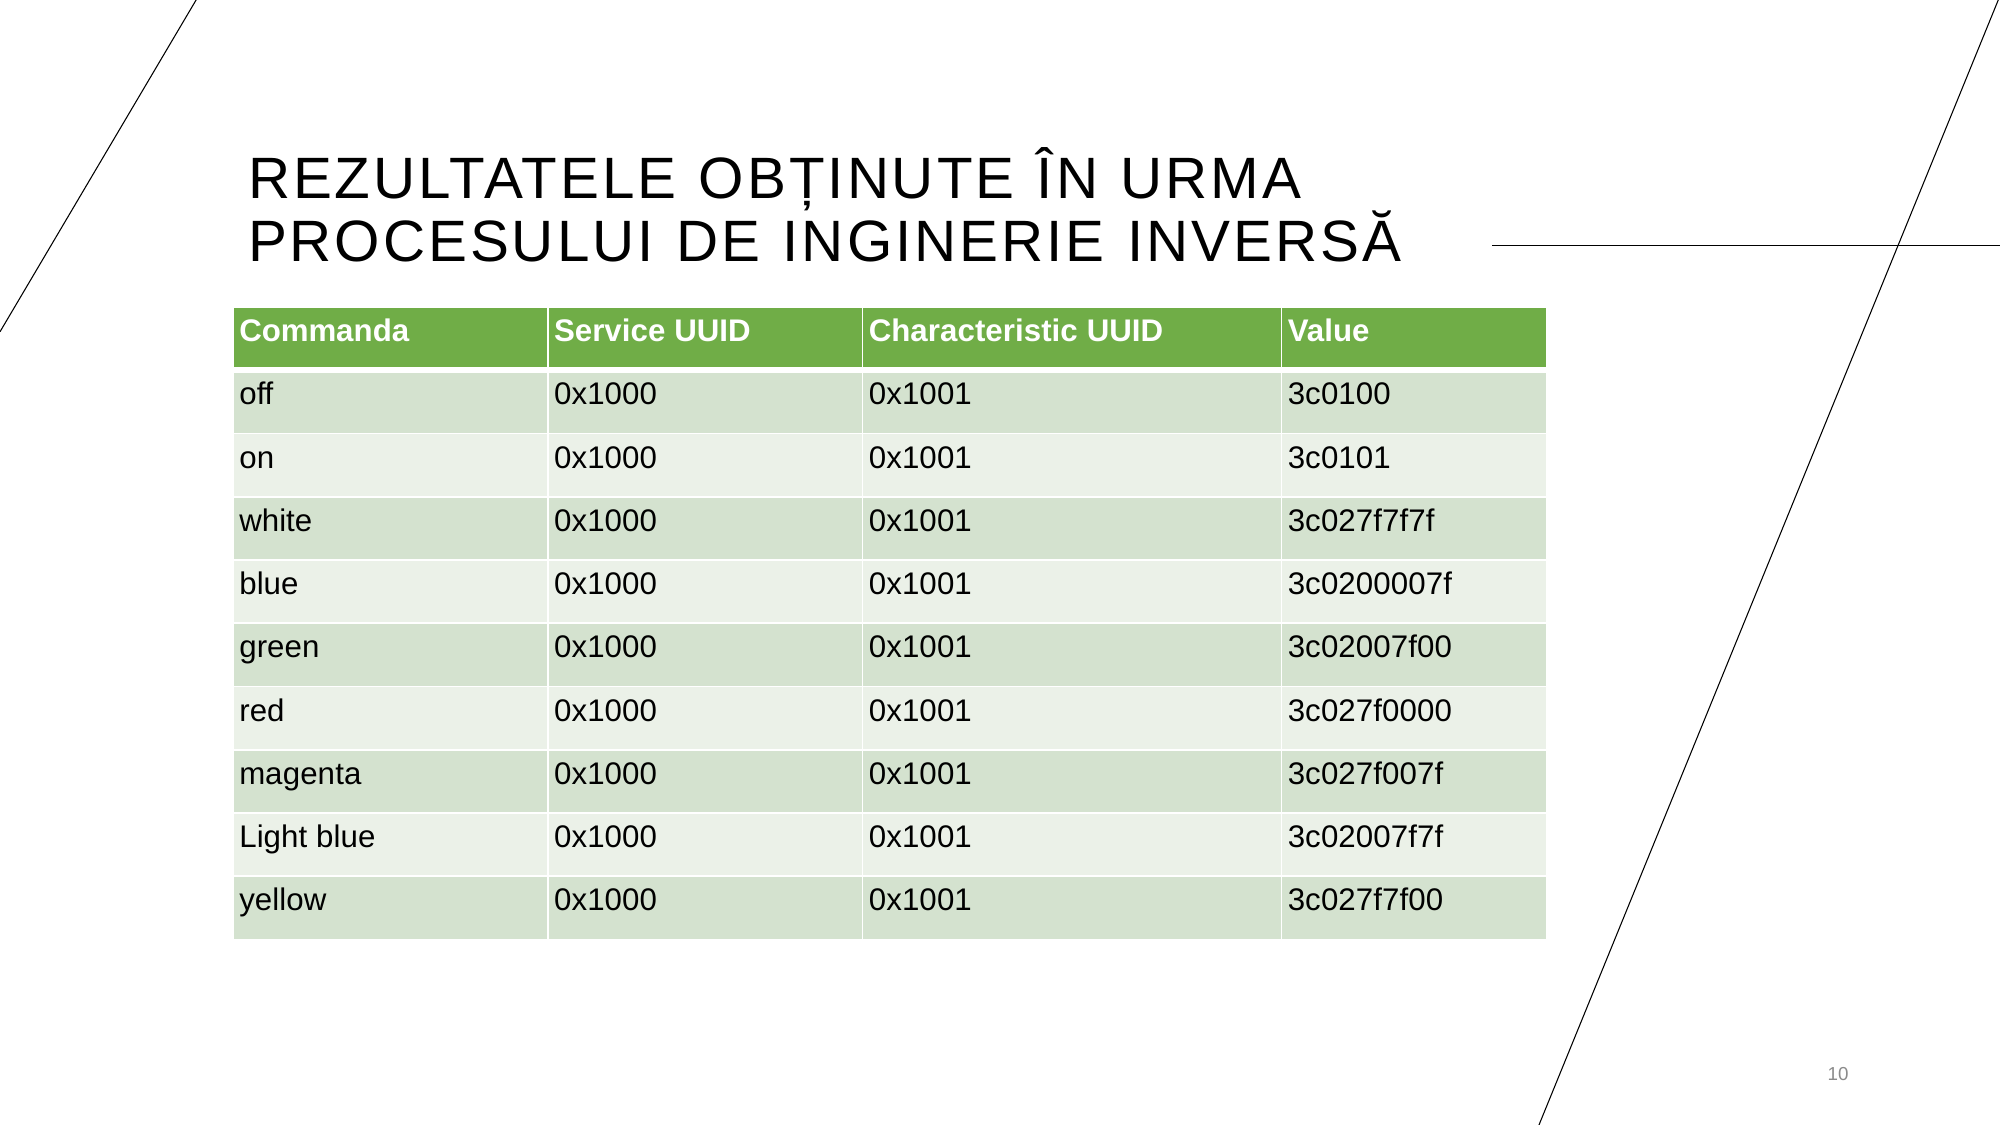

# Rezultatele obținute în urma procesului de inginerie inversă
| Commanda | Service UUID | Characteristic UUID | Value |
| --- | --- | --- | --- |
| off | 0x1000 | 0x1001 | 3c0100 |
| on | 0x1000 | 0x1001 | 3c0101 |
| white | 0x1000 | 0x1001 | 3c027f7f7f |
| blue | 0x1000 | 0x1001 | 3c0200007f |
| green | 0x1000 | 0x1001 | 3c02007f00 |
| red | 0x1000 | 0x1001 | 3c027f0000 |
| magenta | 0x1000 | 0x1001 | 3c027f007f |
| Light blue | 0x1000 | 0x1001 | 3c02007f7f |
| yellow | 0x1000 | 0x1001 | 3c027f7f00 |
10